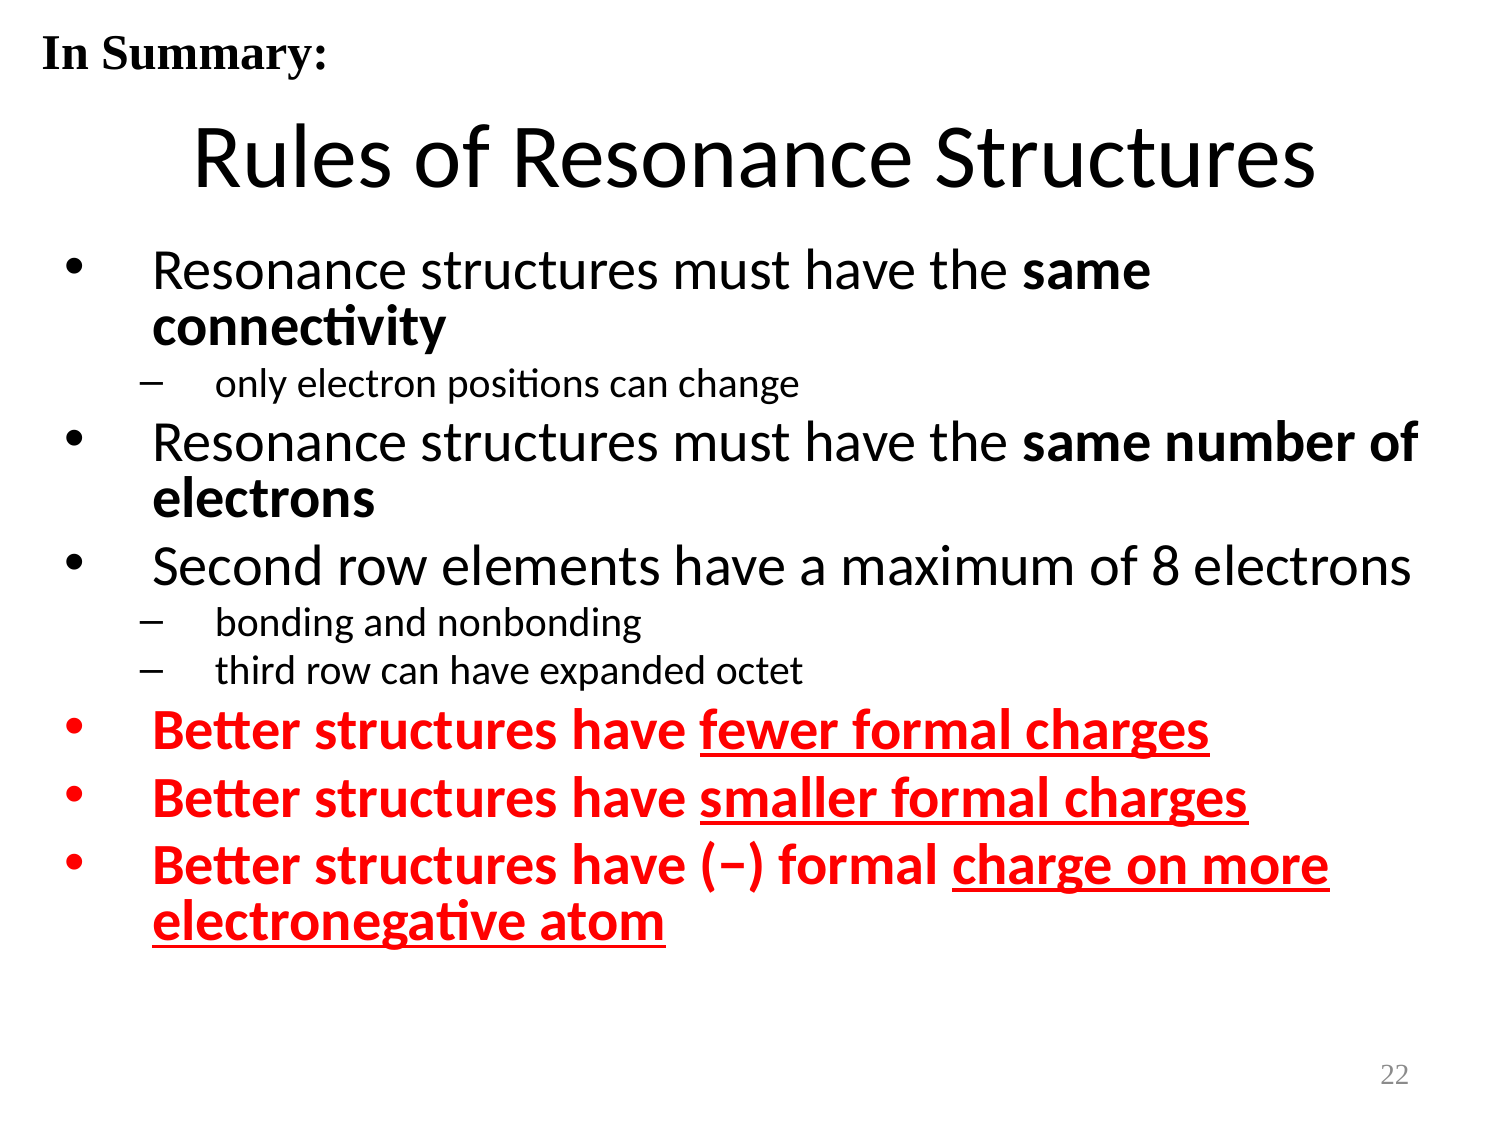

In Summary:
# Rules of Resonance Structures
Resonance structures must have the same connectivity
only electron positions can change
Resonance structures must have the same number of electrons
Second row elements have a maximum of 8 electrons
bonding and nonbonding
third row can have expanded octet
Better structures have fewer formal charges
Better structures have smaller formal charges
Better structures have (−) formal charge on more electronegative atom

22